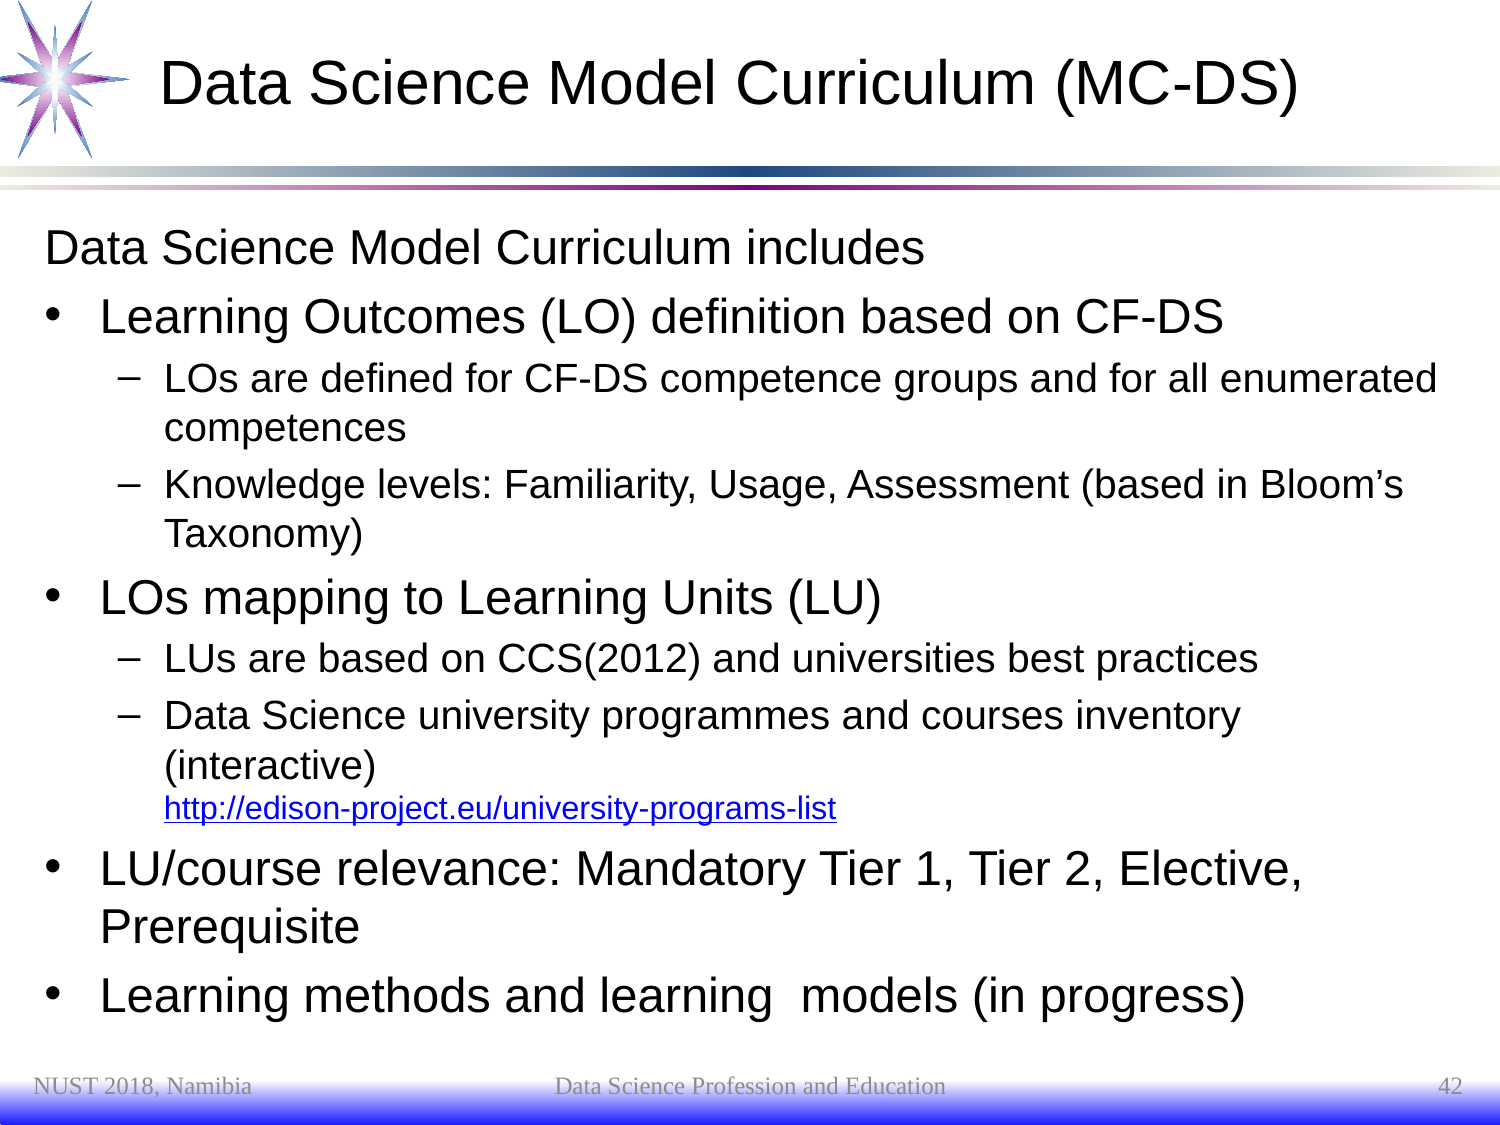

# Data Science Model Curriculum (MC-DS)
Data Science Model Curriculum includes
Learning Outcomes (LO) definition based on CF-DS
LOs are defined for CF-DS competence groups and for all enumerated competences
Knowledge levels: Familiarity, Usage, Assessment (based in Bloom’s Taxonomy)
LOs mapping to Learning Units (LU)
LUs are based on CCS(2012) and universities best practices
Data Science university programmes and courses inventory (interactive)
http://edison-project.eu/university-programs-list
LU/course relevance: Mandatory Tier 1, Tier 2, Elective, Prerequisite
Learning methods and learning  models (in progress)
NUST 2018, Namibia
Data Science Profession and Education
42